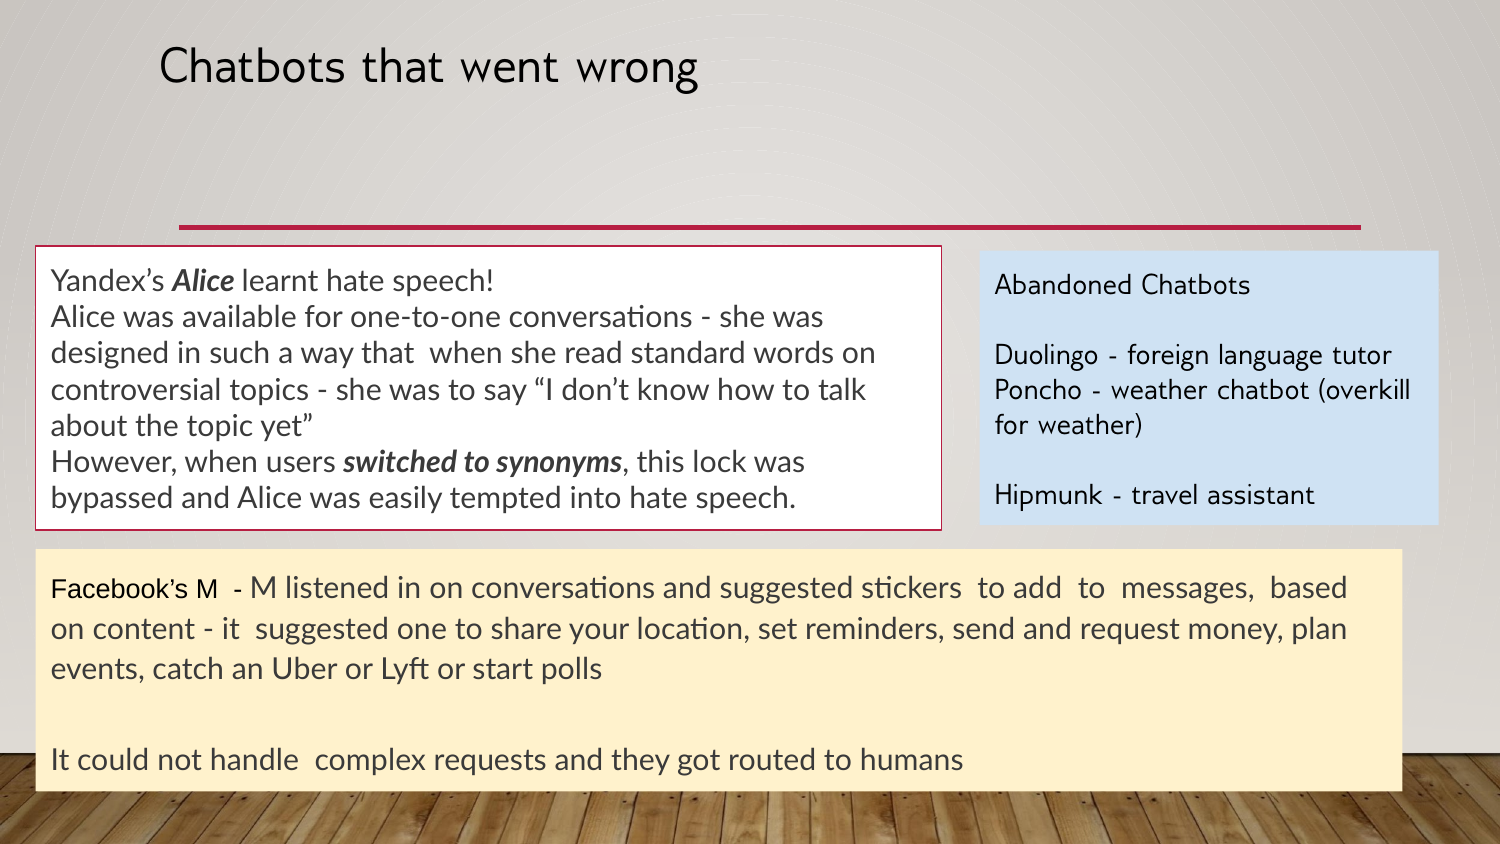

# Chatbots that went wrong
Yandex’s Alice learnt hate speech!
Alice was available for one-to-one conversations - she was designed in such a way that  when she read standard words on controversial topics - she was to say “I don’t know how to talk about the topic yet”
However, when users switched to synonyms, this lock was bypassed and Alice was easily tempted into hate speech.
Abandoned Chatbots

Duolingo - foreign language tutor
Poncho - weather chatbot (overkill for weather)

Hipmunk - travel assistant
Facebook’s M  - M listened in on conversations and suggested stickers  to add  to  messages,  based on content - it  suggested one to share your location, set reminders, send and request money, plan events, catch an Uber or Lyft or start polls
It could not handle  complex requests and they got routed to humans